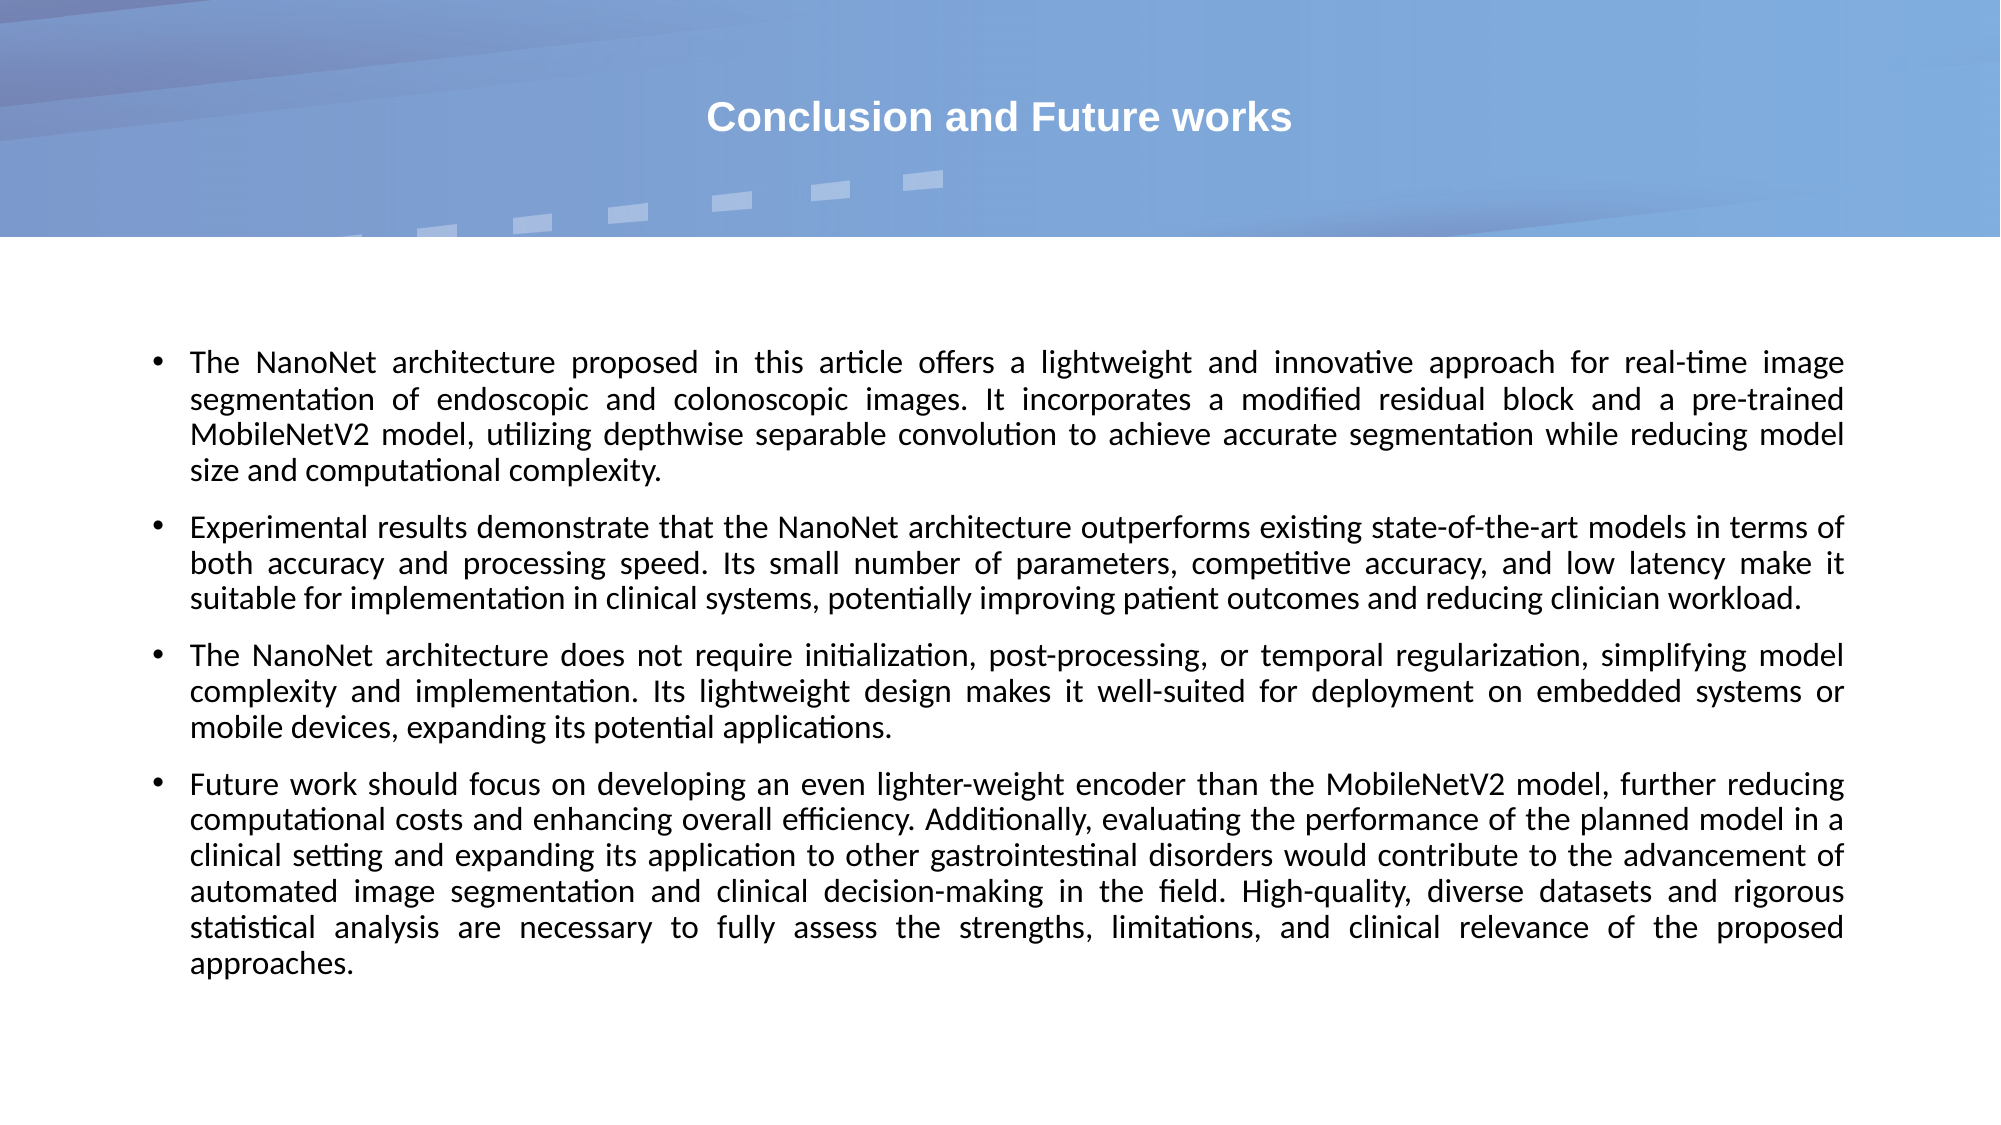

# Conclusion and Future works
The NanoNet architecture proposed in this article offers a lightweight and innovative approach for real-time image segmentation of endoscopic and colonoscopic images. It incorporates a modified residual block and a pre-trained MobileNetV2 model, utilizing depthwise separable convolution to achieve accurate segmentation while reducing model size and computational complexity.
Experimental results demonstrate that the NanoNet architecture outperforms existing state-of-the-art models in terms of both accuracy and processing speed. Its small number of parameters, competitive accuracy, and low latency make it suitable for implementation in clinical systems, potentially improving patient outcomes and reducing clinician workload.
The NanoNet architecture does not require initialization, post-processing, or temporal regularization, simplifying model complexity and implementation. Its lightweight design makes it well-suited for deployment on embedded systems or mobile devices, expanding its potential applications.
Future work should focus on developing an even lighter-weight encoder than the MobileNetV2 model, further reducing computational costs and enhancing overall efficiency. Additionally, evaluating the performance of the planned model in a clinical setting and expanding its application to other gastrointestinal disorders would contribute to the advancement of automated image segmentation and clinical decision-making in the field. High-quality, diverse datasets and rigorous statistical analysis are necessary to fully assess the strengths, limitations, and clinical relevance of the proposed approaches.